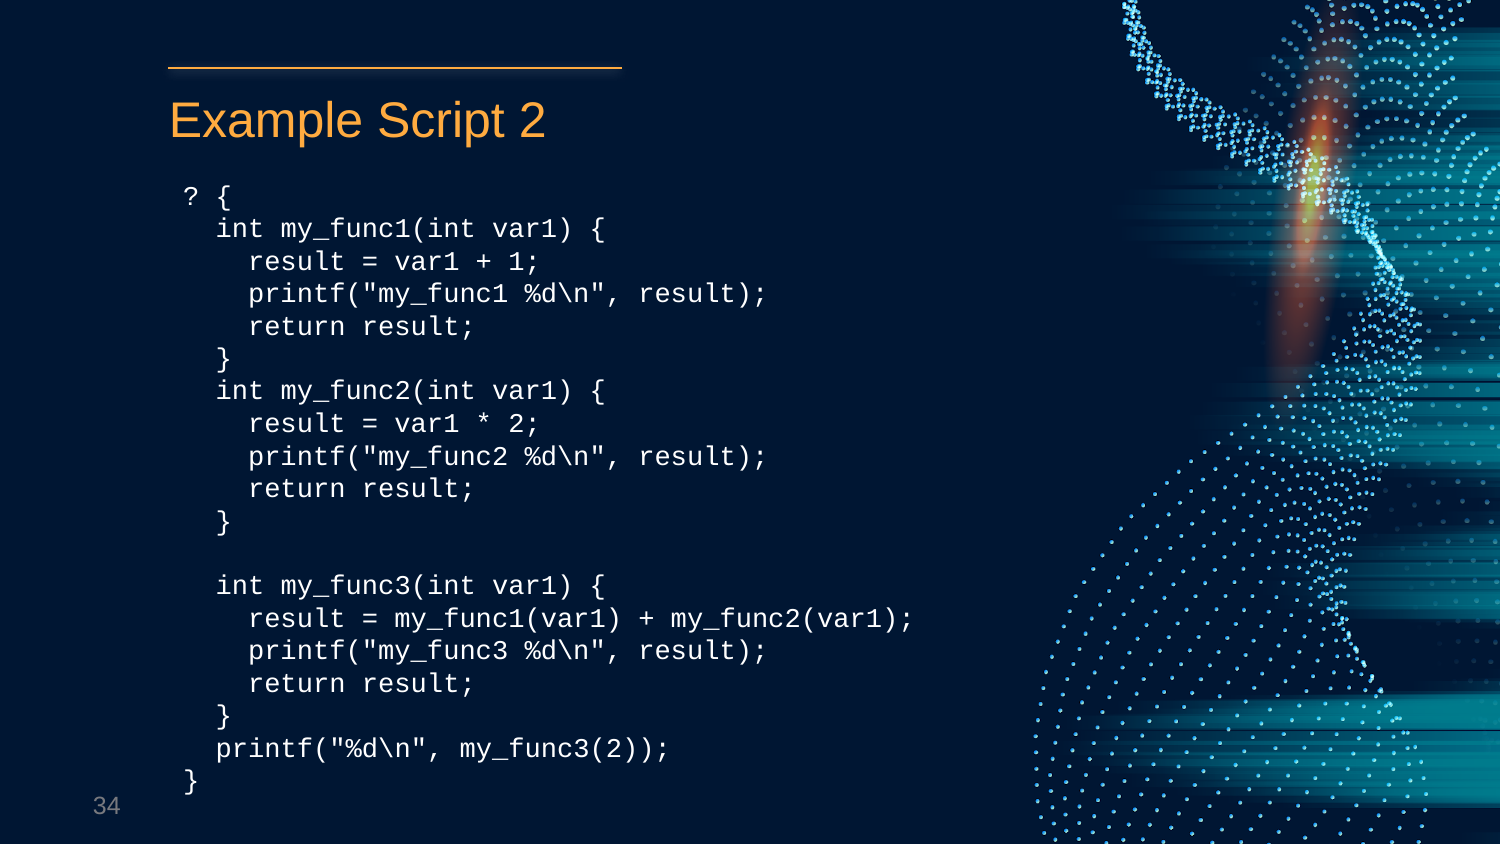

# Example Script 2
? {
  int my_func1(int var1) {
    result = var1 + 1;
    printf("my_func1 %d\n", result);
    return result;
  }
  int my_func2(int var1) {
    result = var1 * 2;
    printf("my_func2 %d\n", result);
    return result;
  }

  int my_func3(int var1) {
    result = my_func1(var1) + my_func2(var1);
    printf("my_func3 %d\n", result);
    return result;
  }
  printf("%d\n", my_func3(2));
}
34